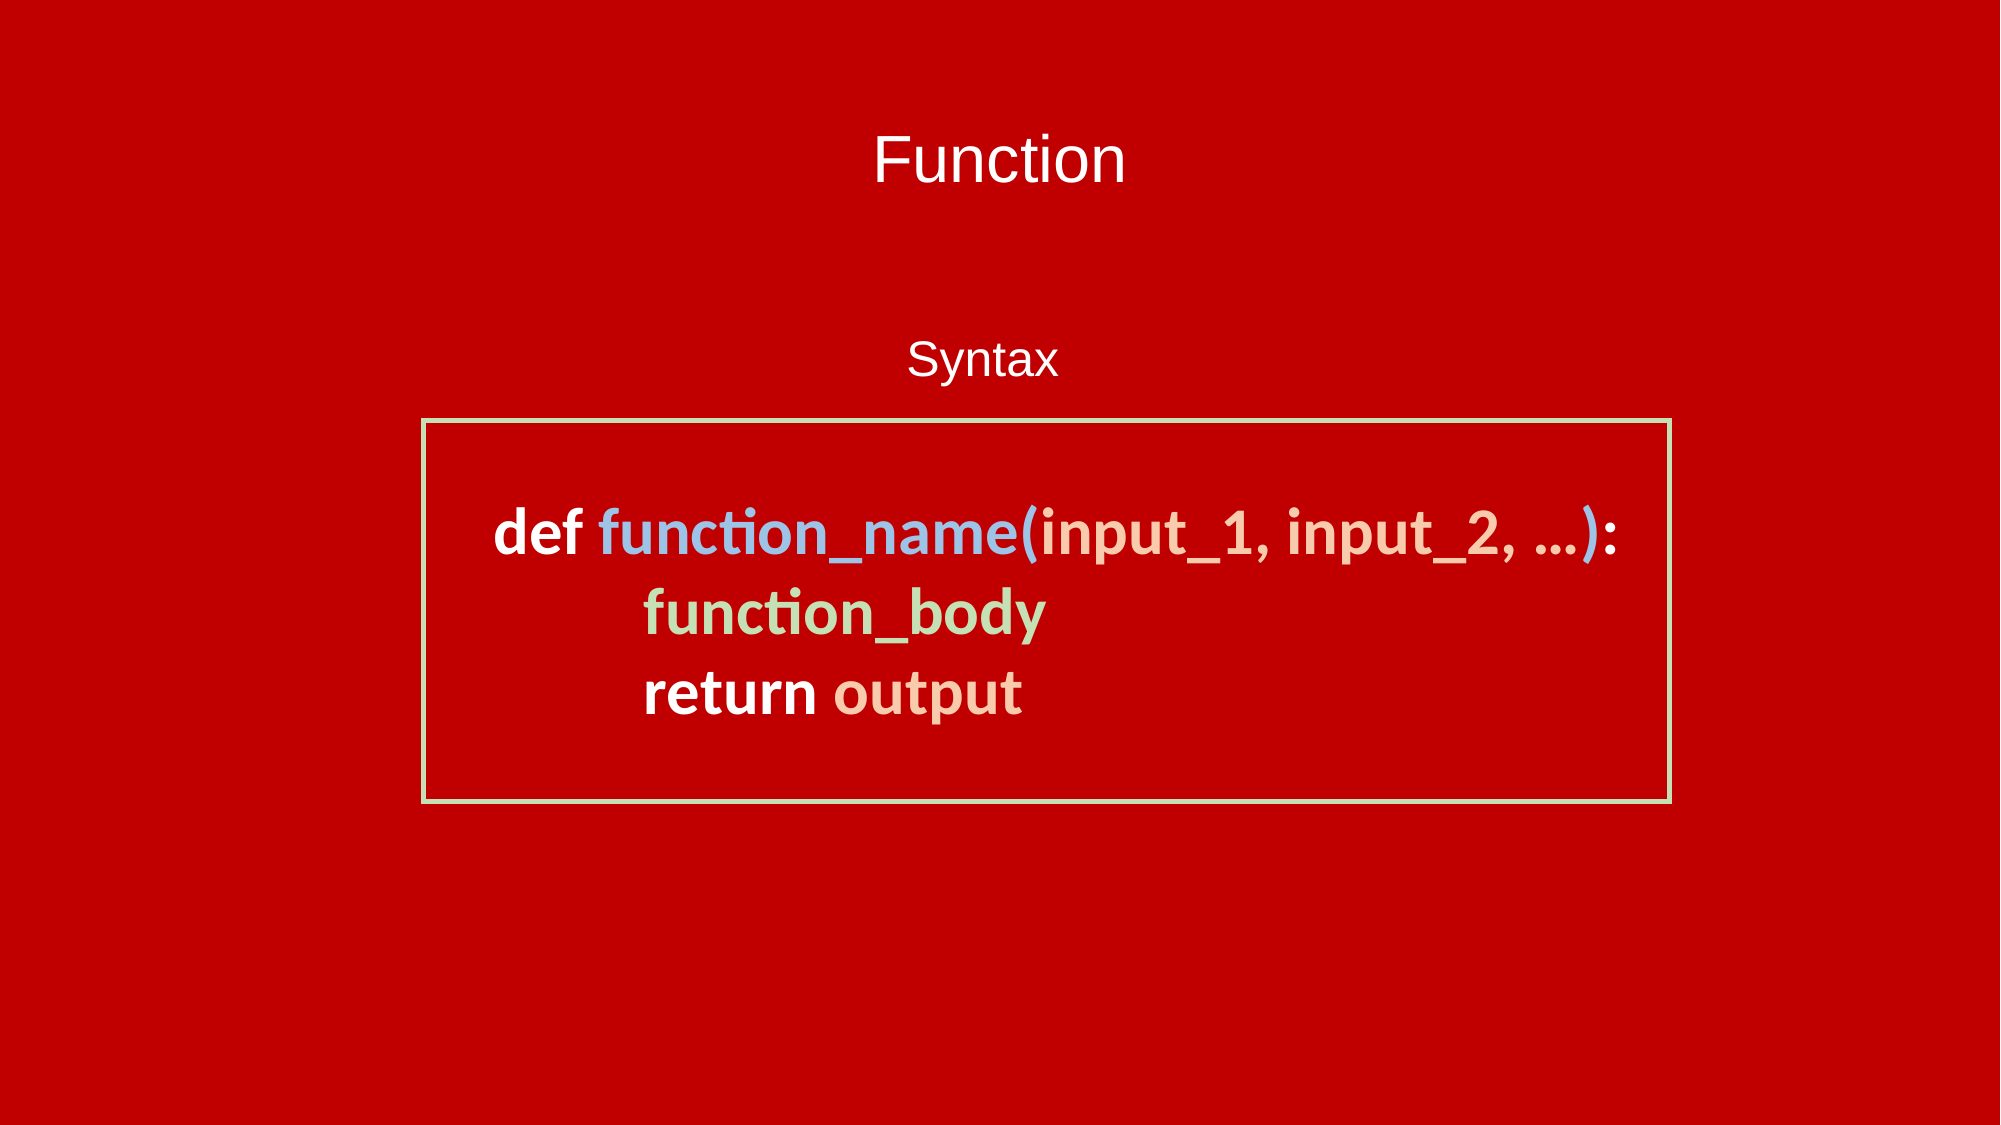

Function
Syntax

def function_name(input_1, input_2, …):
	function_body
	return output